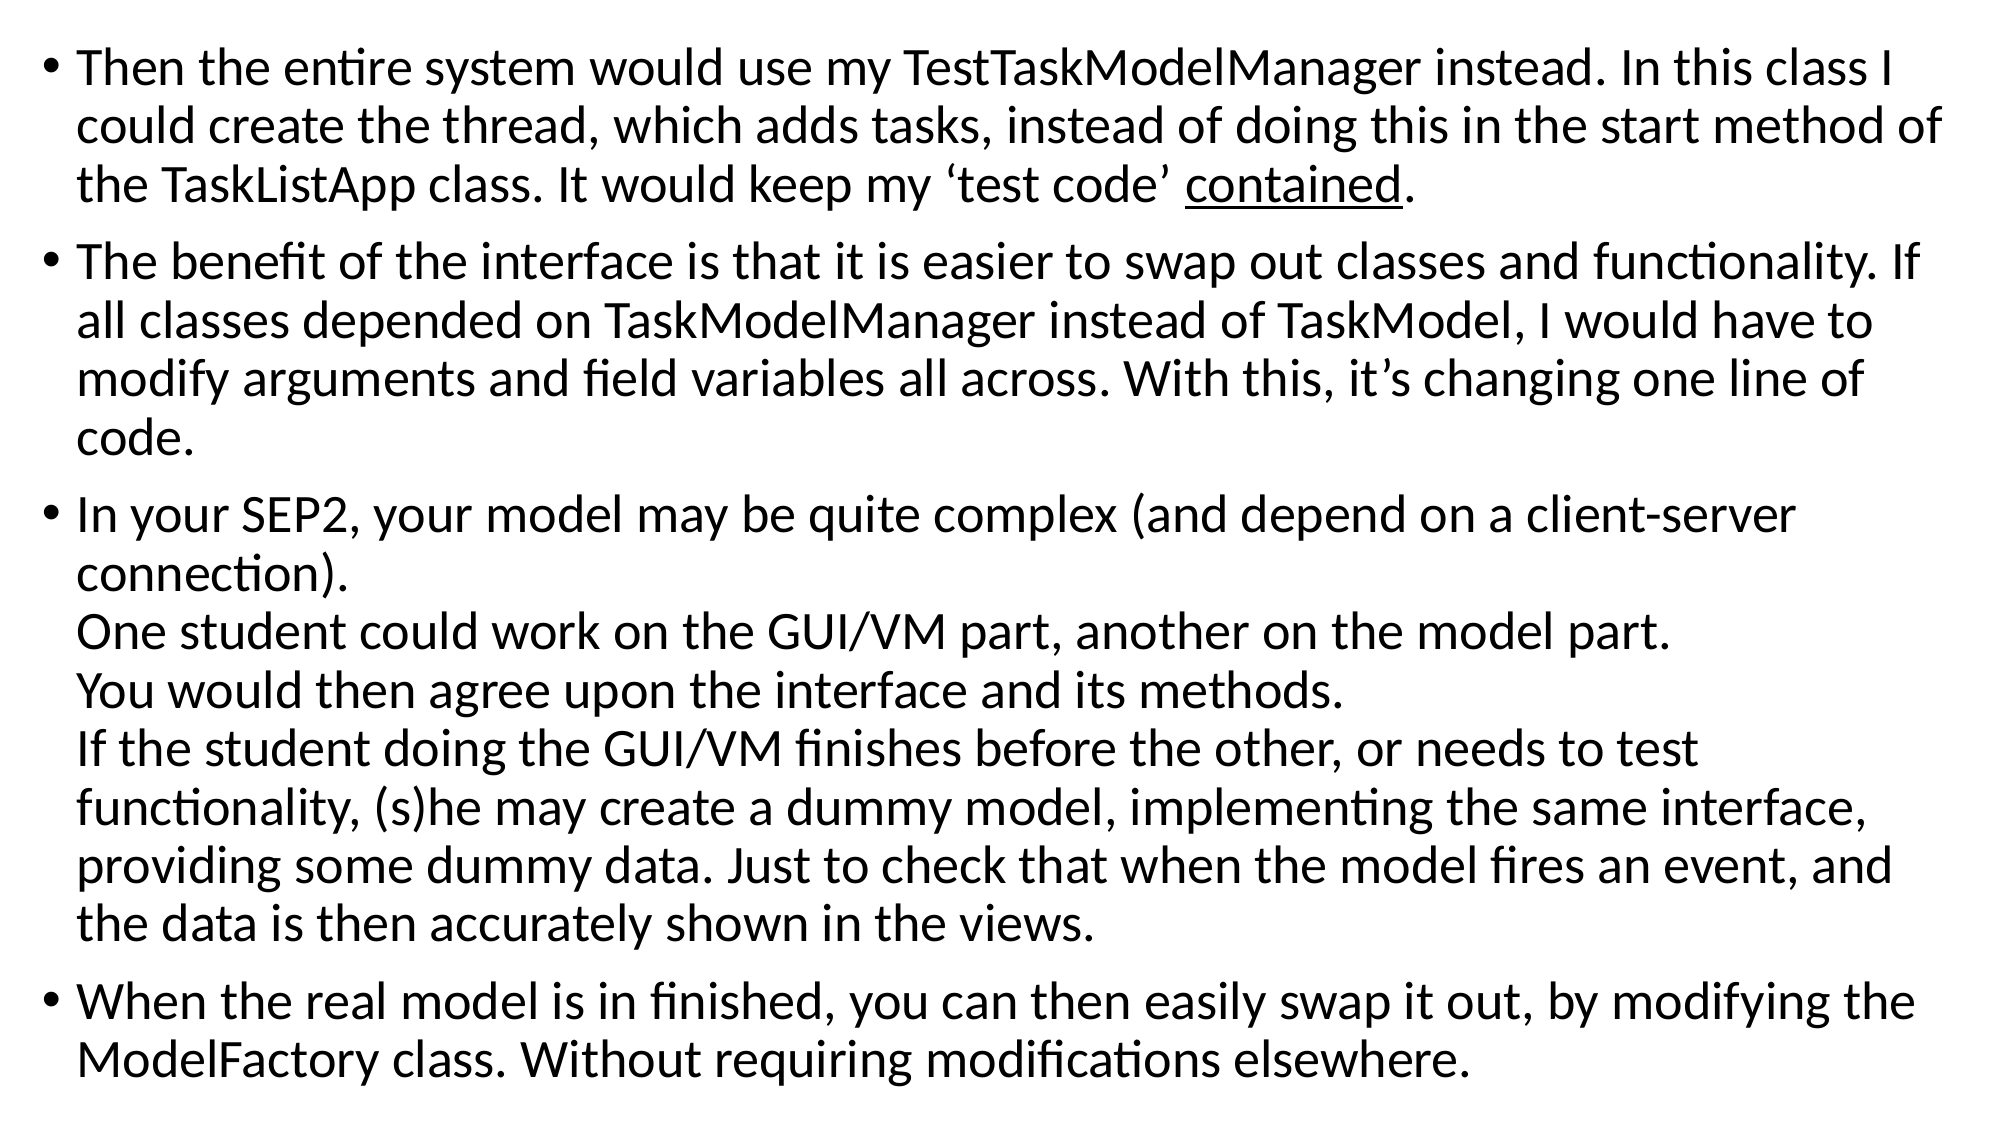

Then the entire system would use my TestTaskModelManager instead. In this class I could create the thread, which adds tasks, instead of doing this in the start method of the TaskListApp class. It would keep my ‘test code’ contained.
The benefit of the interface is that it is easier to swap out classes and functionality. If all classes depended on TaskModelManager instead of TaskModel, I would have to modify arguments and field variables all across. With this, it’s changing one line of code.
In your SEP2, your model may be quite complex (and depend on a client-server connection).
One student could work on the GUI/VM part, another on the model part.
You would then agree upon the interface and its methods.
If the student doing the GUI/VM finishes before the other, or needs to test functionality, (s)he may create a dummy model, implementing the same interface, providing some dummy data. Just to check that when the model fires an event, and the data is then accurately shown in the views.
When the real model is in finished, you can then easily swap it out, by modifying the ModelFactory class. Without requiring modifications elsewhere.